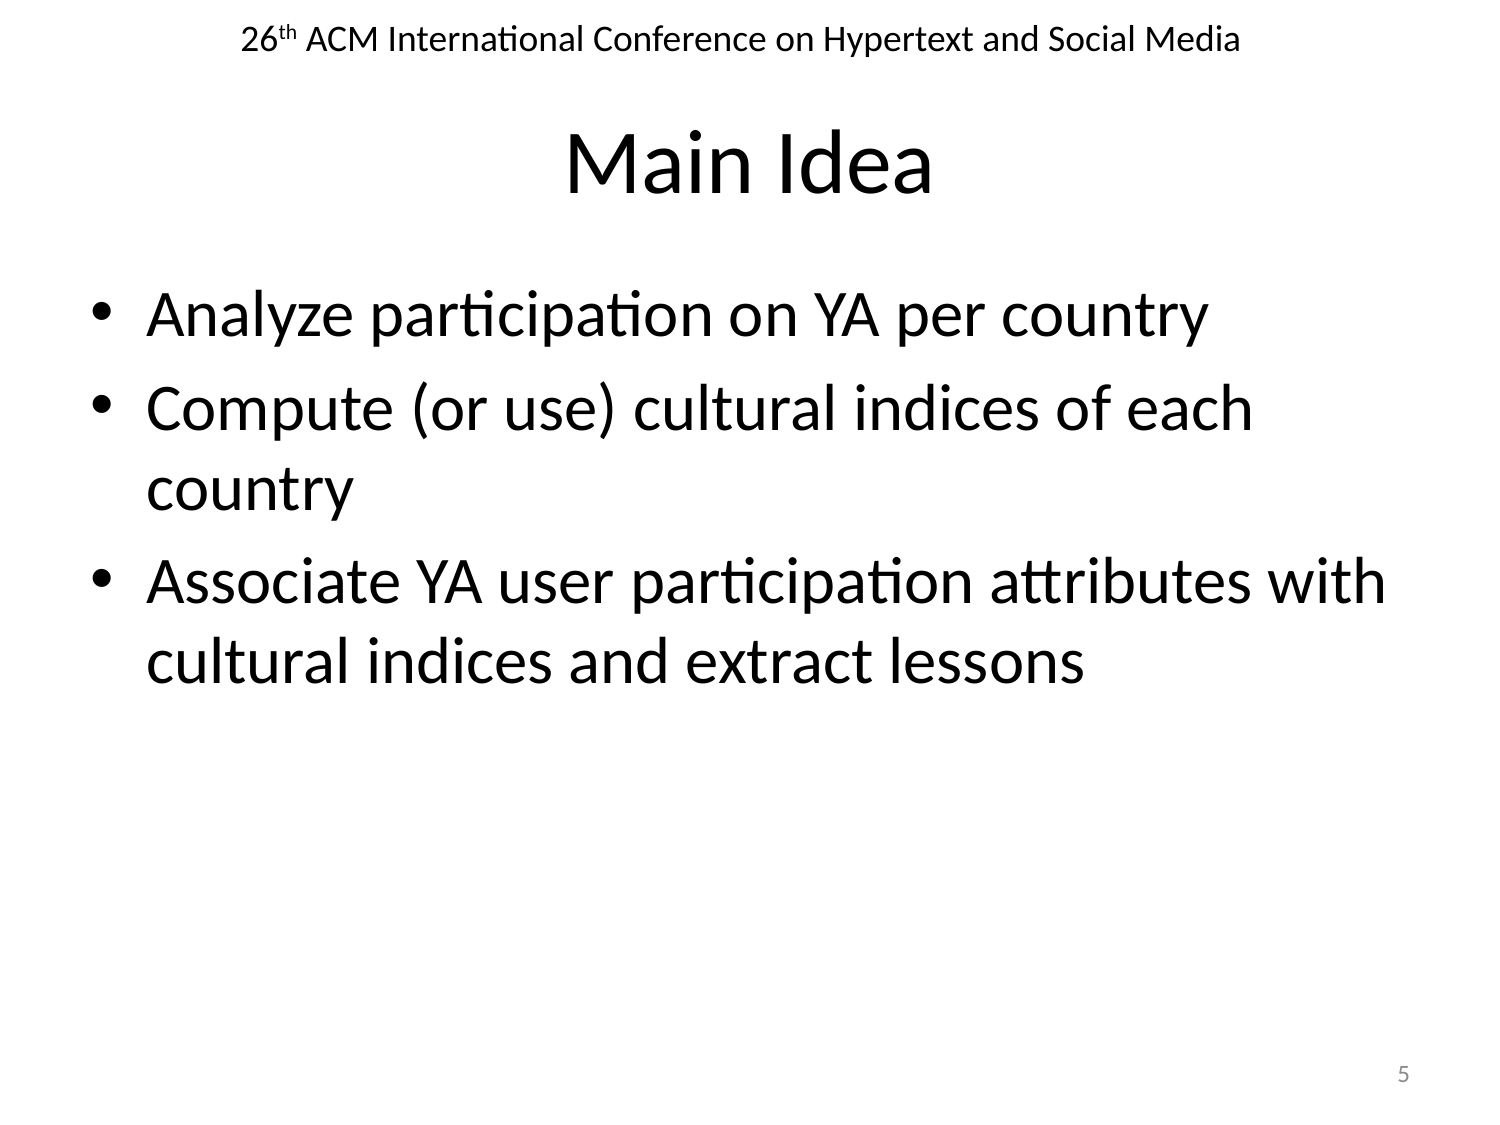

# Main Idea
Analyze participation on YA per country
Compute (or use) cultural indices of each country
Associate YA user participation attributes with cultural indices and extract lessons
5